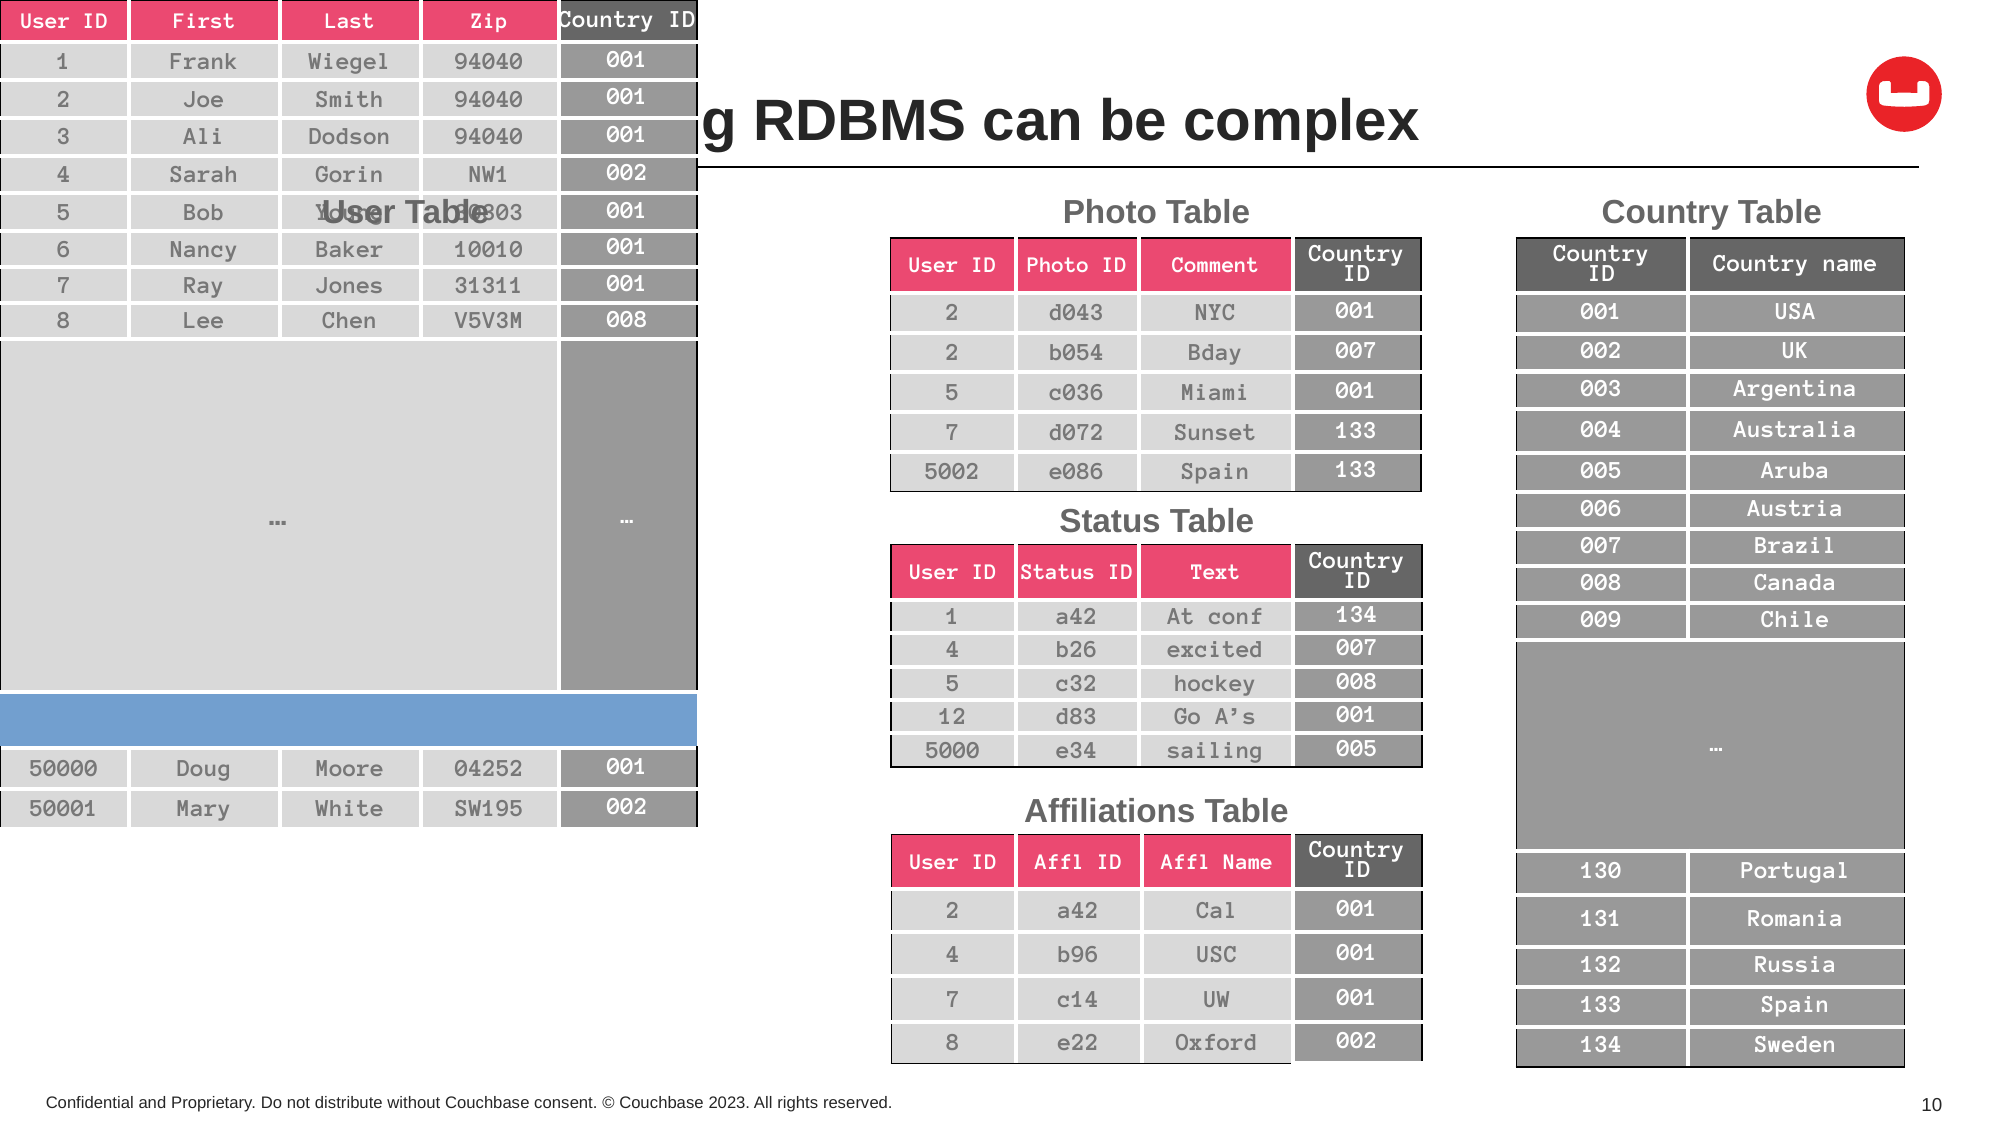

# Making a Change Using RDBMS can be complex
User Table
Photo Table
Country Table
| User ID | First | Last | Zip | Country ID |
| --- | --- | --- | --- | --- |
| 1 | Frank | Wiegel | 94040 | 001 |
| 2 | Joe | Smith | 94040 | 001 |
| 3 | Ali | Dodson | 94040 | 001 |
| 4 | Sarah | Gorin | NW1 | 002 |
| 5 | Bob | Young | 30303 | 001 |
| 6 | Nancy | Baker | 10010 | 001 |
| 7 | Ray | Jones | 31311 | 001 |
| 8 | Lee | Chen | V5V3M | 008 |
| … |  |  |  | … |
|  |  |  |  |  |
| 50000 | Doug | Moore | 04252 | 001 |
| 50001 | Mary | White | SW195 | 002 |
| 50002 | Lisa | Clark | 12425 | 001 |
| User ID | Photo ID | Comment | Country ID |
| --- | --- | --- | --- |
| 2 | d043 | NYC | 001 |
| 2 | b054 | Bday | 007 |
| 5 | c036 | Miami | 001 |
| 7 | d072 | Sunset | 133 |
| 5002 | e086 | Spain | 133 |
| Country ID | Country name |
| --- | --- |
| 001 | USA |
| 002 | UK |
| 003 | Argentina |
| 004 | Australia |
| 005 | Aruba |
| 006 | Austria |
| 007 | Brazil |
| 008 | Canada |
| 009 | Chile |
| … |  |
| 130 | Portugal |
| 131 | Romania |
| 132 | Russia |
| 133 | Spain |
| 134 | Sweden |
Status Table
| User ID | Status ID | Text | Country ID |
| --- | --- | --- | --- |
| 1 | a42 | At conf | 134 |
| 4 | b26 | excited | 007 |
| 5 | c32 | hockey | 008 |
| 12 | d83 | Go A’s | 001 |
| 5000 | e34 | sailing | 005 |
Affiliations Table
| User ID | Affl ID | Affl Name | Country ID |
| --- | --- | --- | --- |
| 2 | a42 | Cal | 001 |
| 4 | b96 | USC | 001 |
| 7 | c14 | UW | 001 |
| 8 | e22 | Oxford | 002 |